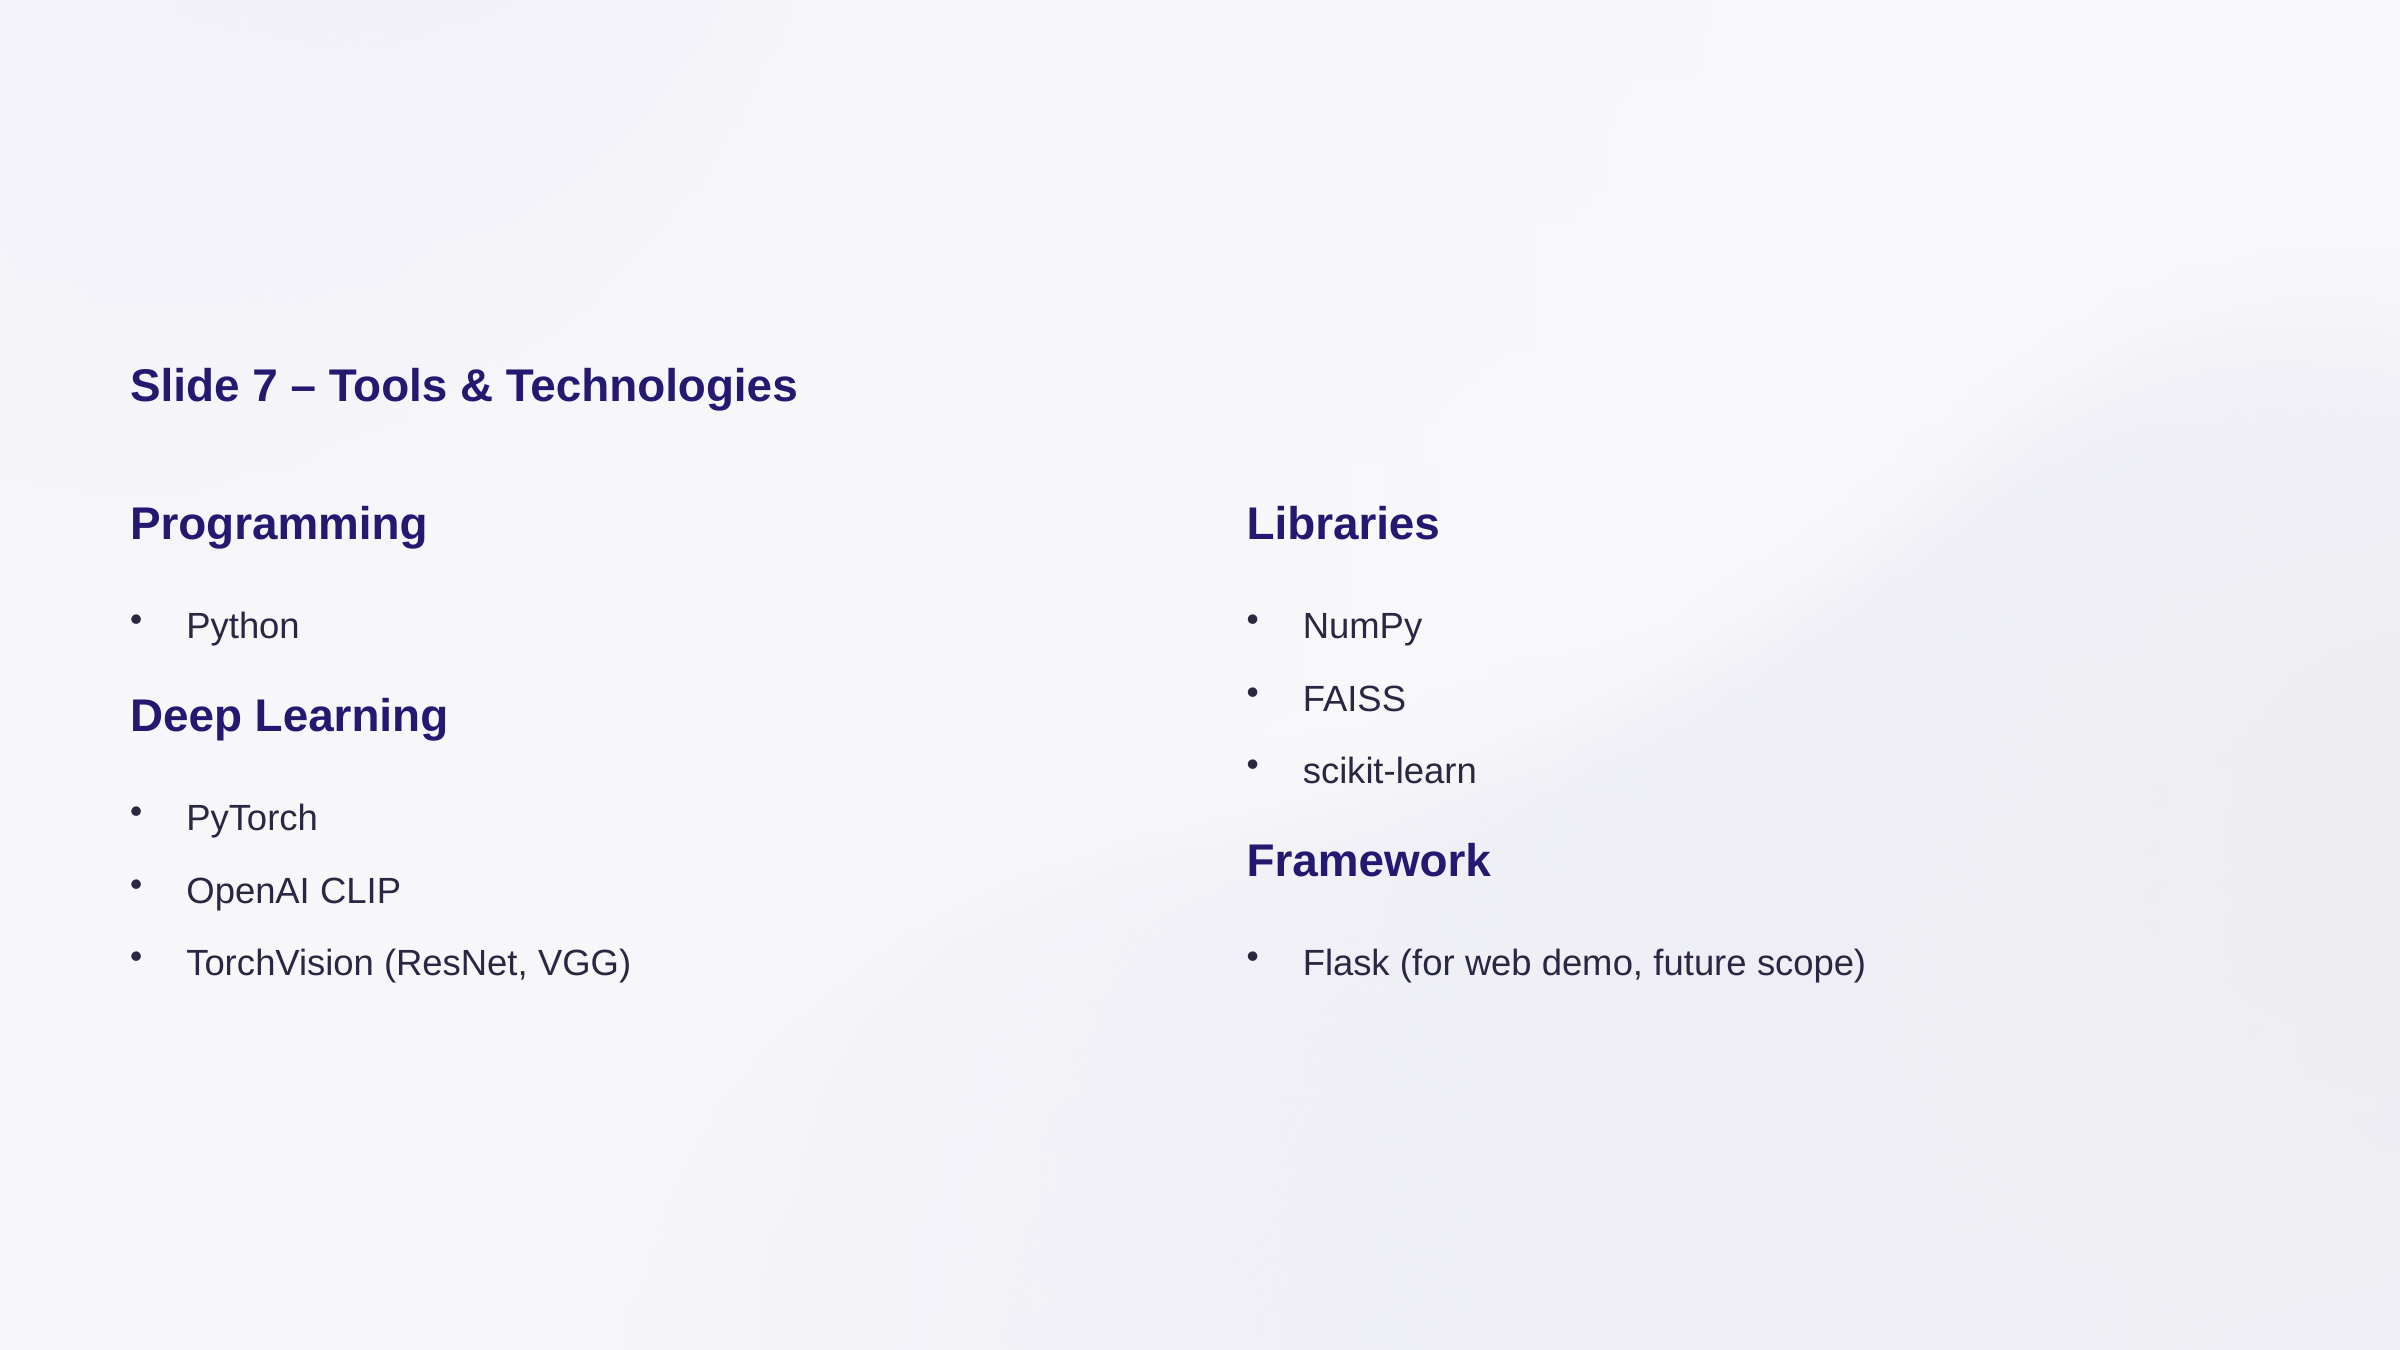

Slide 7 – Tools & Technologies
Programming
Libraries
Python
NumPy
FAISS
Deep Learning
scikit-learn
PyTorch
Framework
OpenAI CLIP
TorchVision (ResNet, VGG)
Flask (for web demo, future scope)